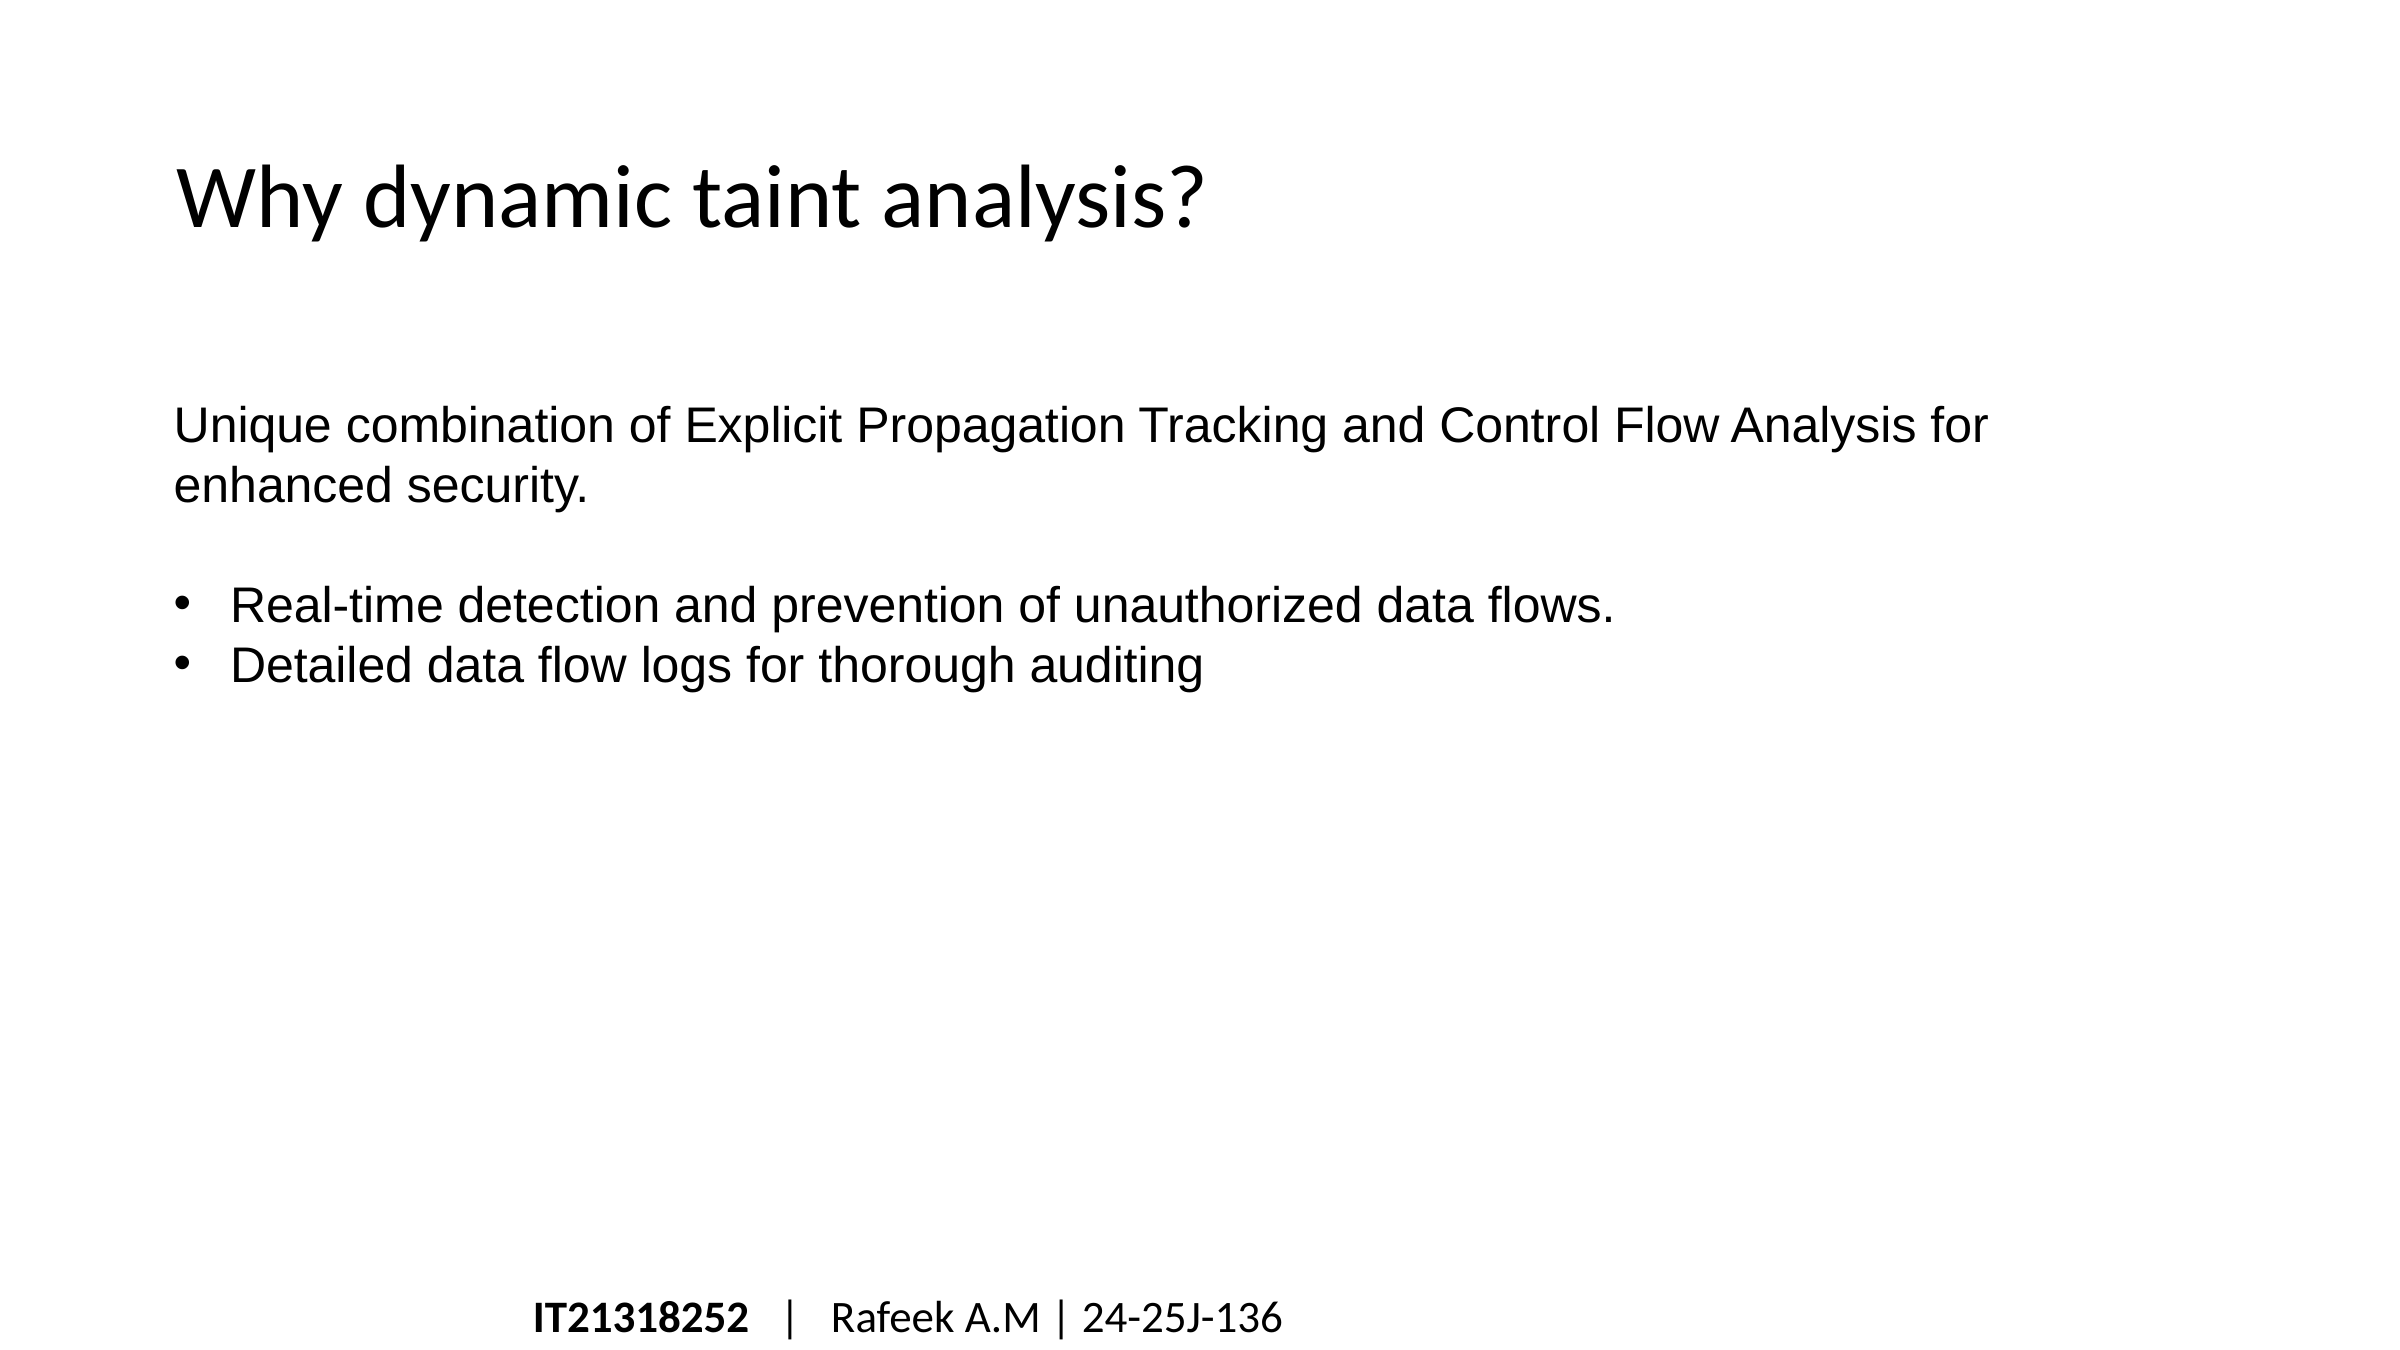

# Why dynamic taint analysis?
Unique combination of Explicit Propagation Tracking and Control Flow Analysis for enhanced security.

Real-time detection and prevention of unauthorized data flows.
Detailed data flow logs for thorough auditing
IT21318252   |   Rafeek A.M | 24-25J-136